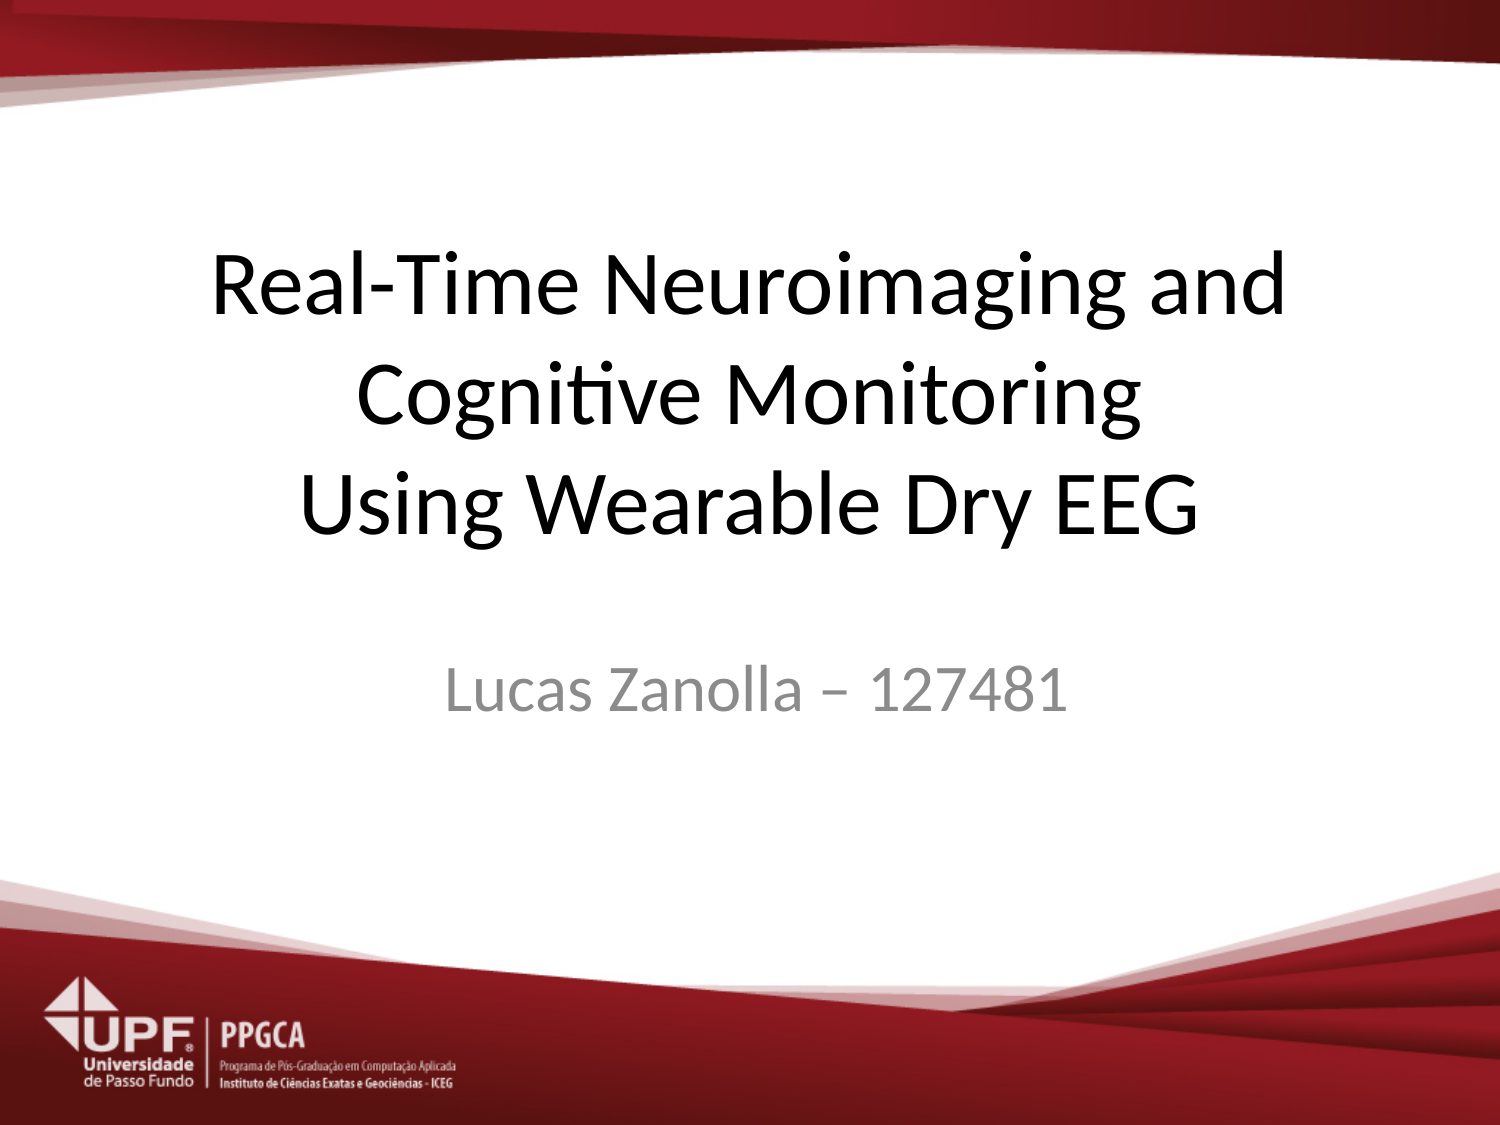

# Real-Time Neuroimaging and Cognitive Monitoring Using Wearable Dry EEG
 Lucas Zanolla – 127481